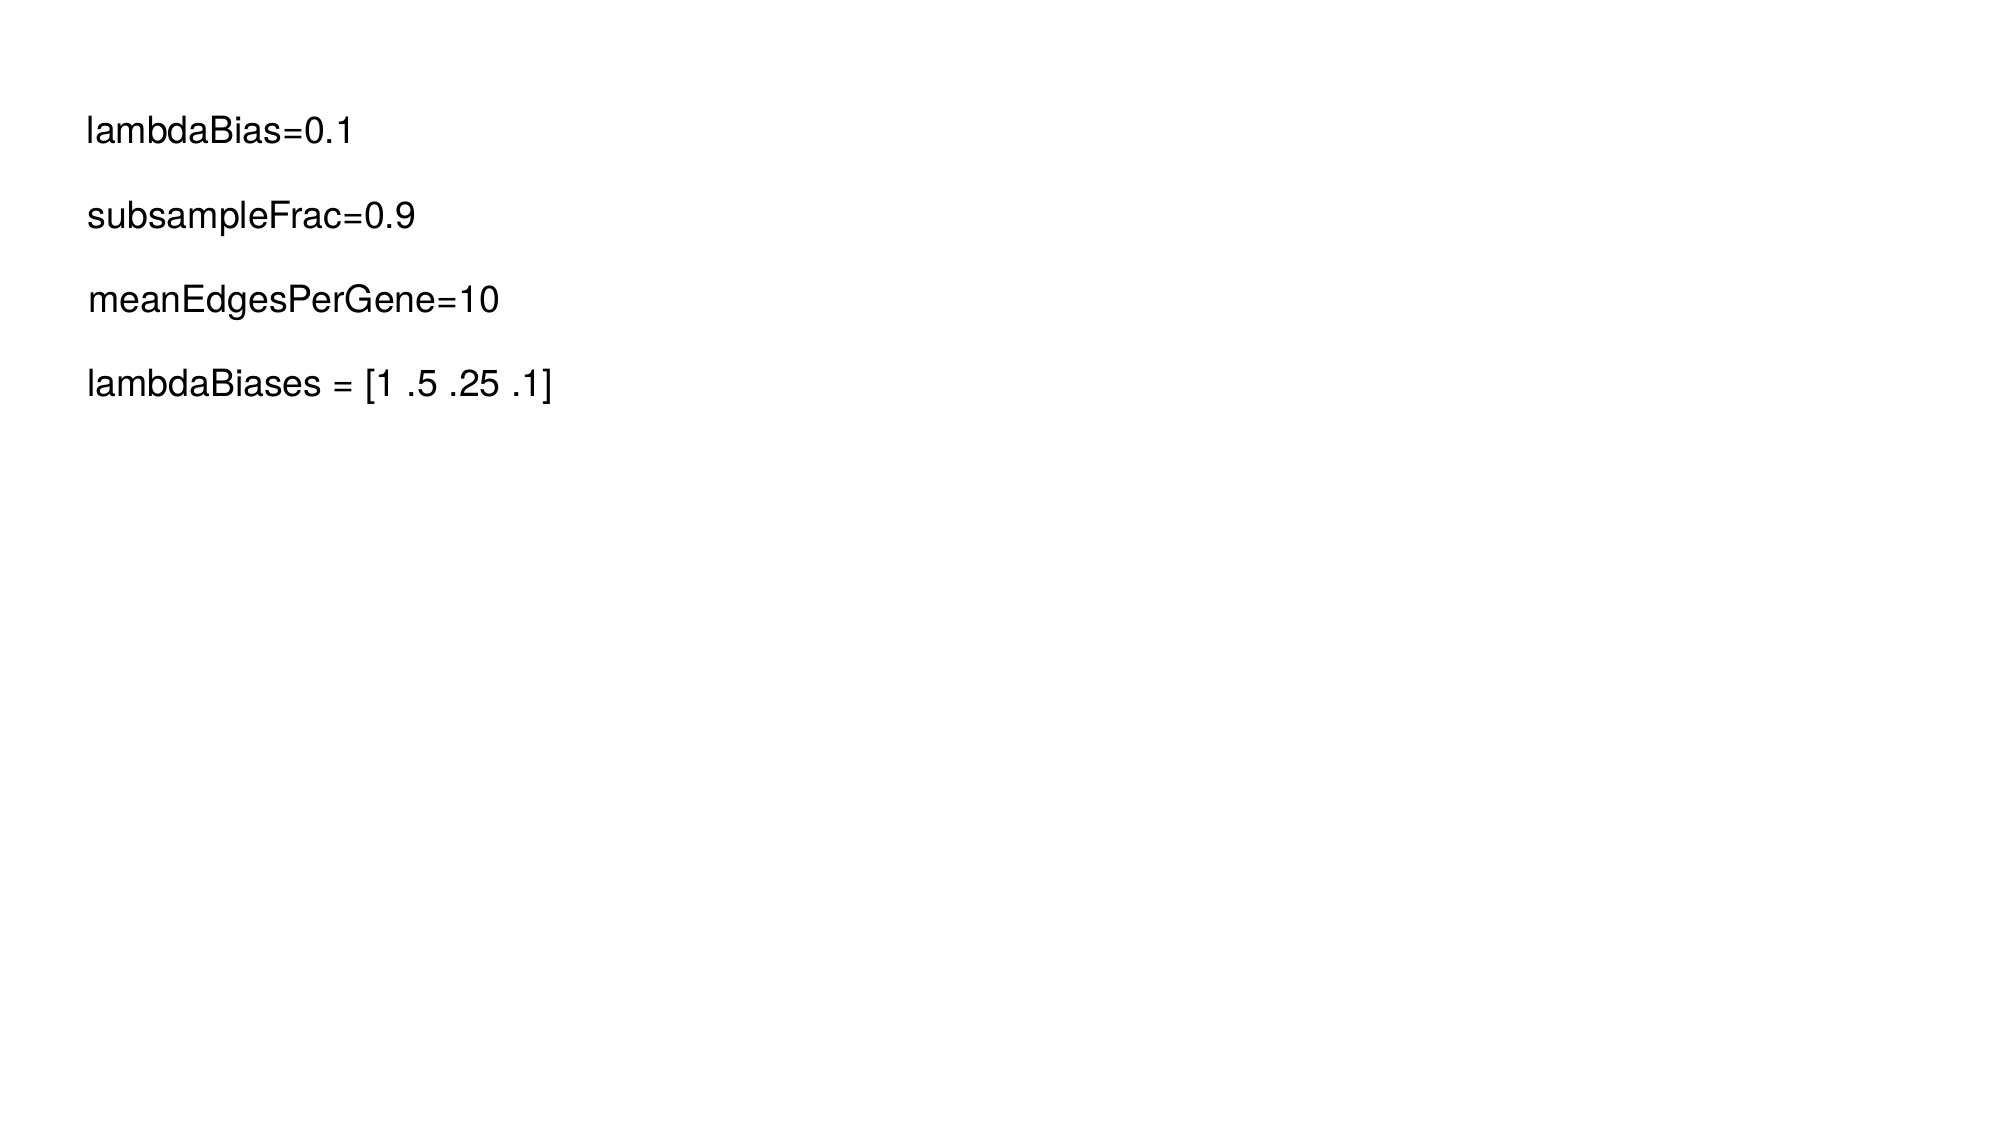

lambdaBias=0.1
subsampleFrac=0.9
meanEdgesPerGene=10
lambdaBiases = [1 .5 .25 .1]